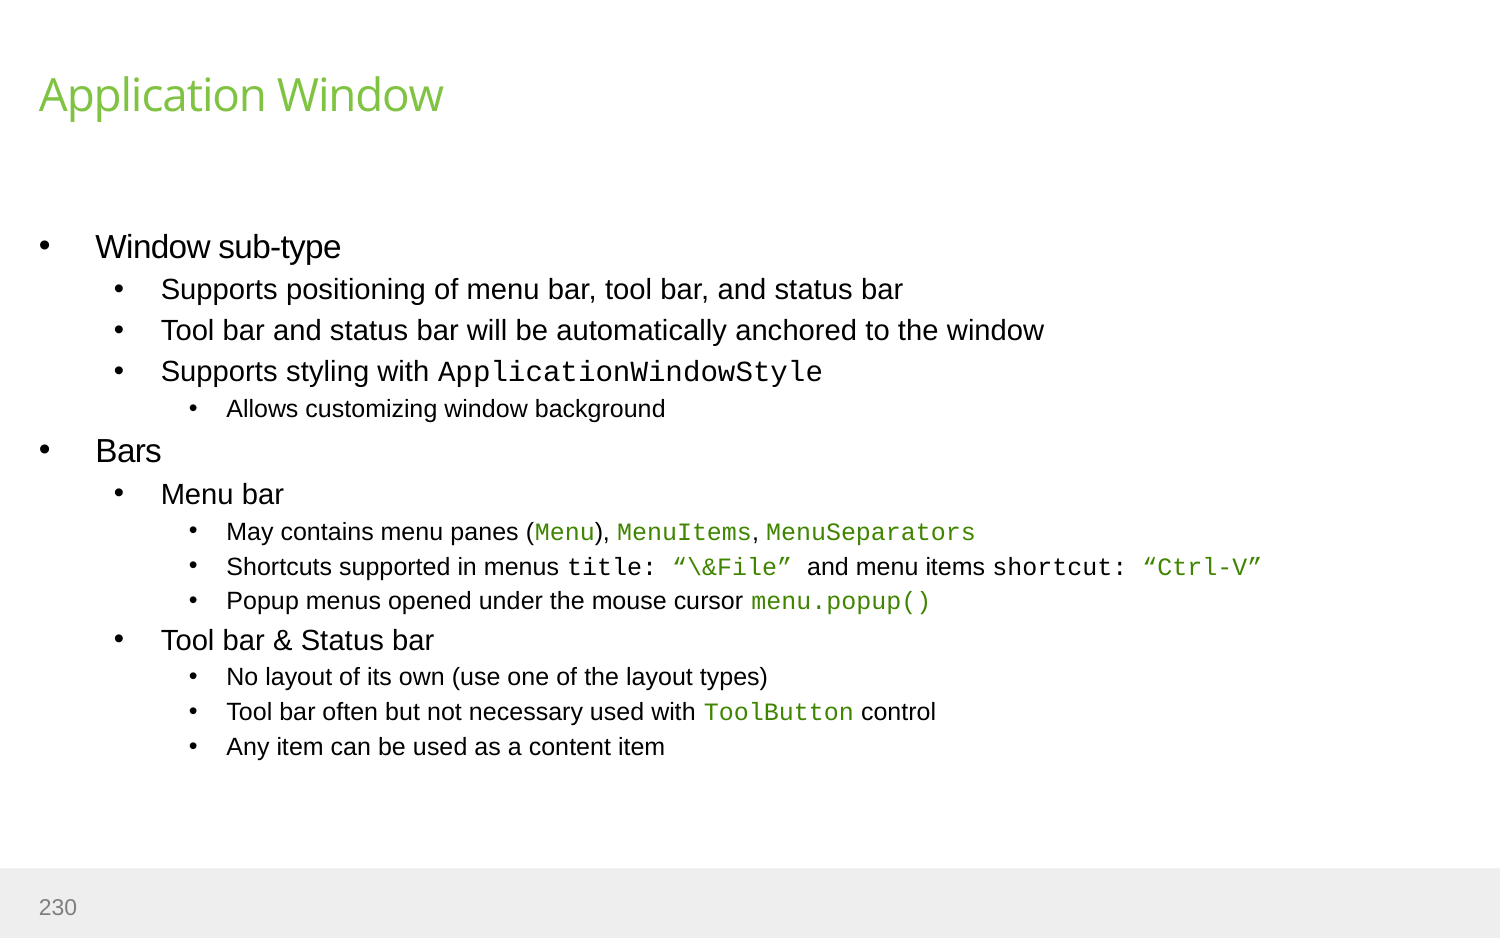

# Application Window
Window sub-type
Supports positioning of menu bar, tool bar, and status bar
Tool bar and status bar will be automatically anchored to the window
Supports styling with ApplicationWindowStyle
Allows customizing window background
Bars
Menu bar
May contains menu panes (Menu), MenuItems, MenuSeparators
Shortcuts supported in menus title: “\&File” and menu items shortcut: “Ctrl-V”
Popup menus opened under the mouse cursor menu.popup()
Tool bar & Status bar
No layout of its own (use one of the layout types)
Tool bar often but not necessary used with ToolButton control
Any item can be used as a content item

230